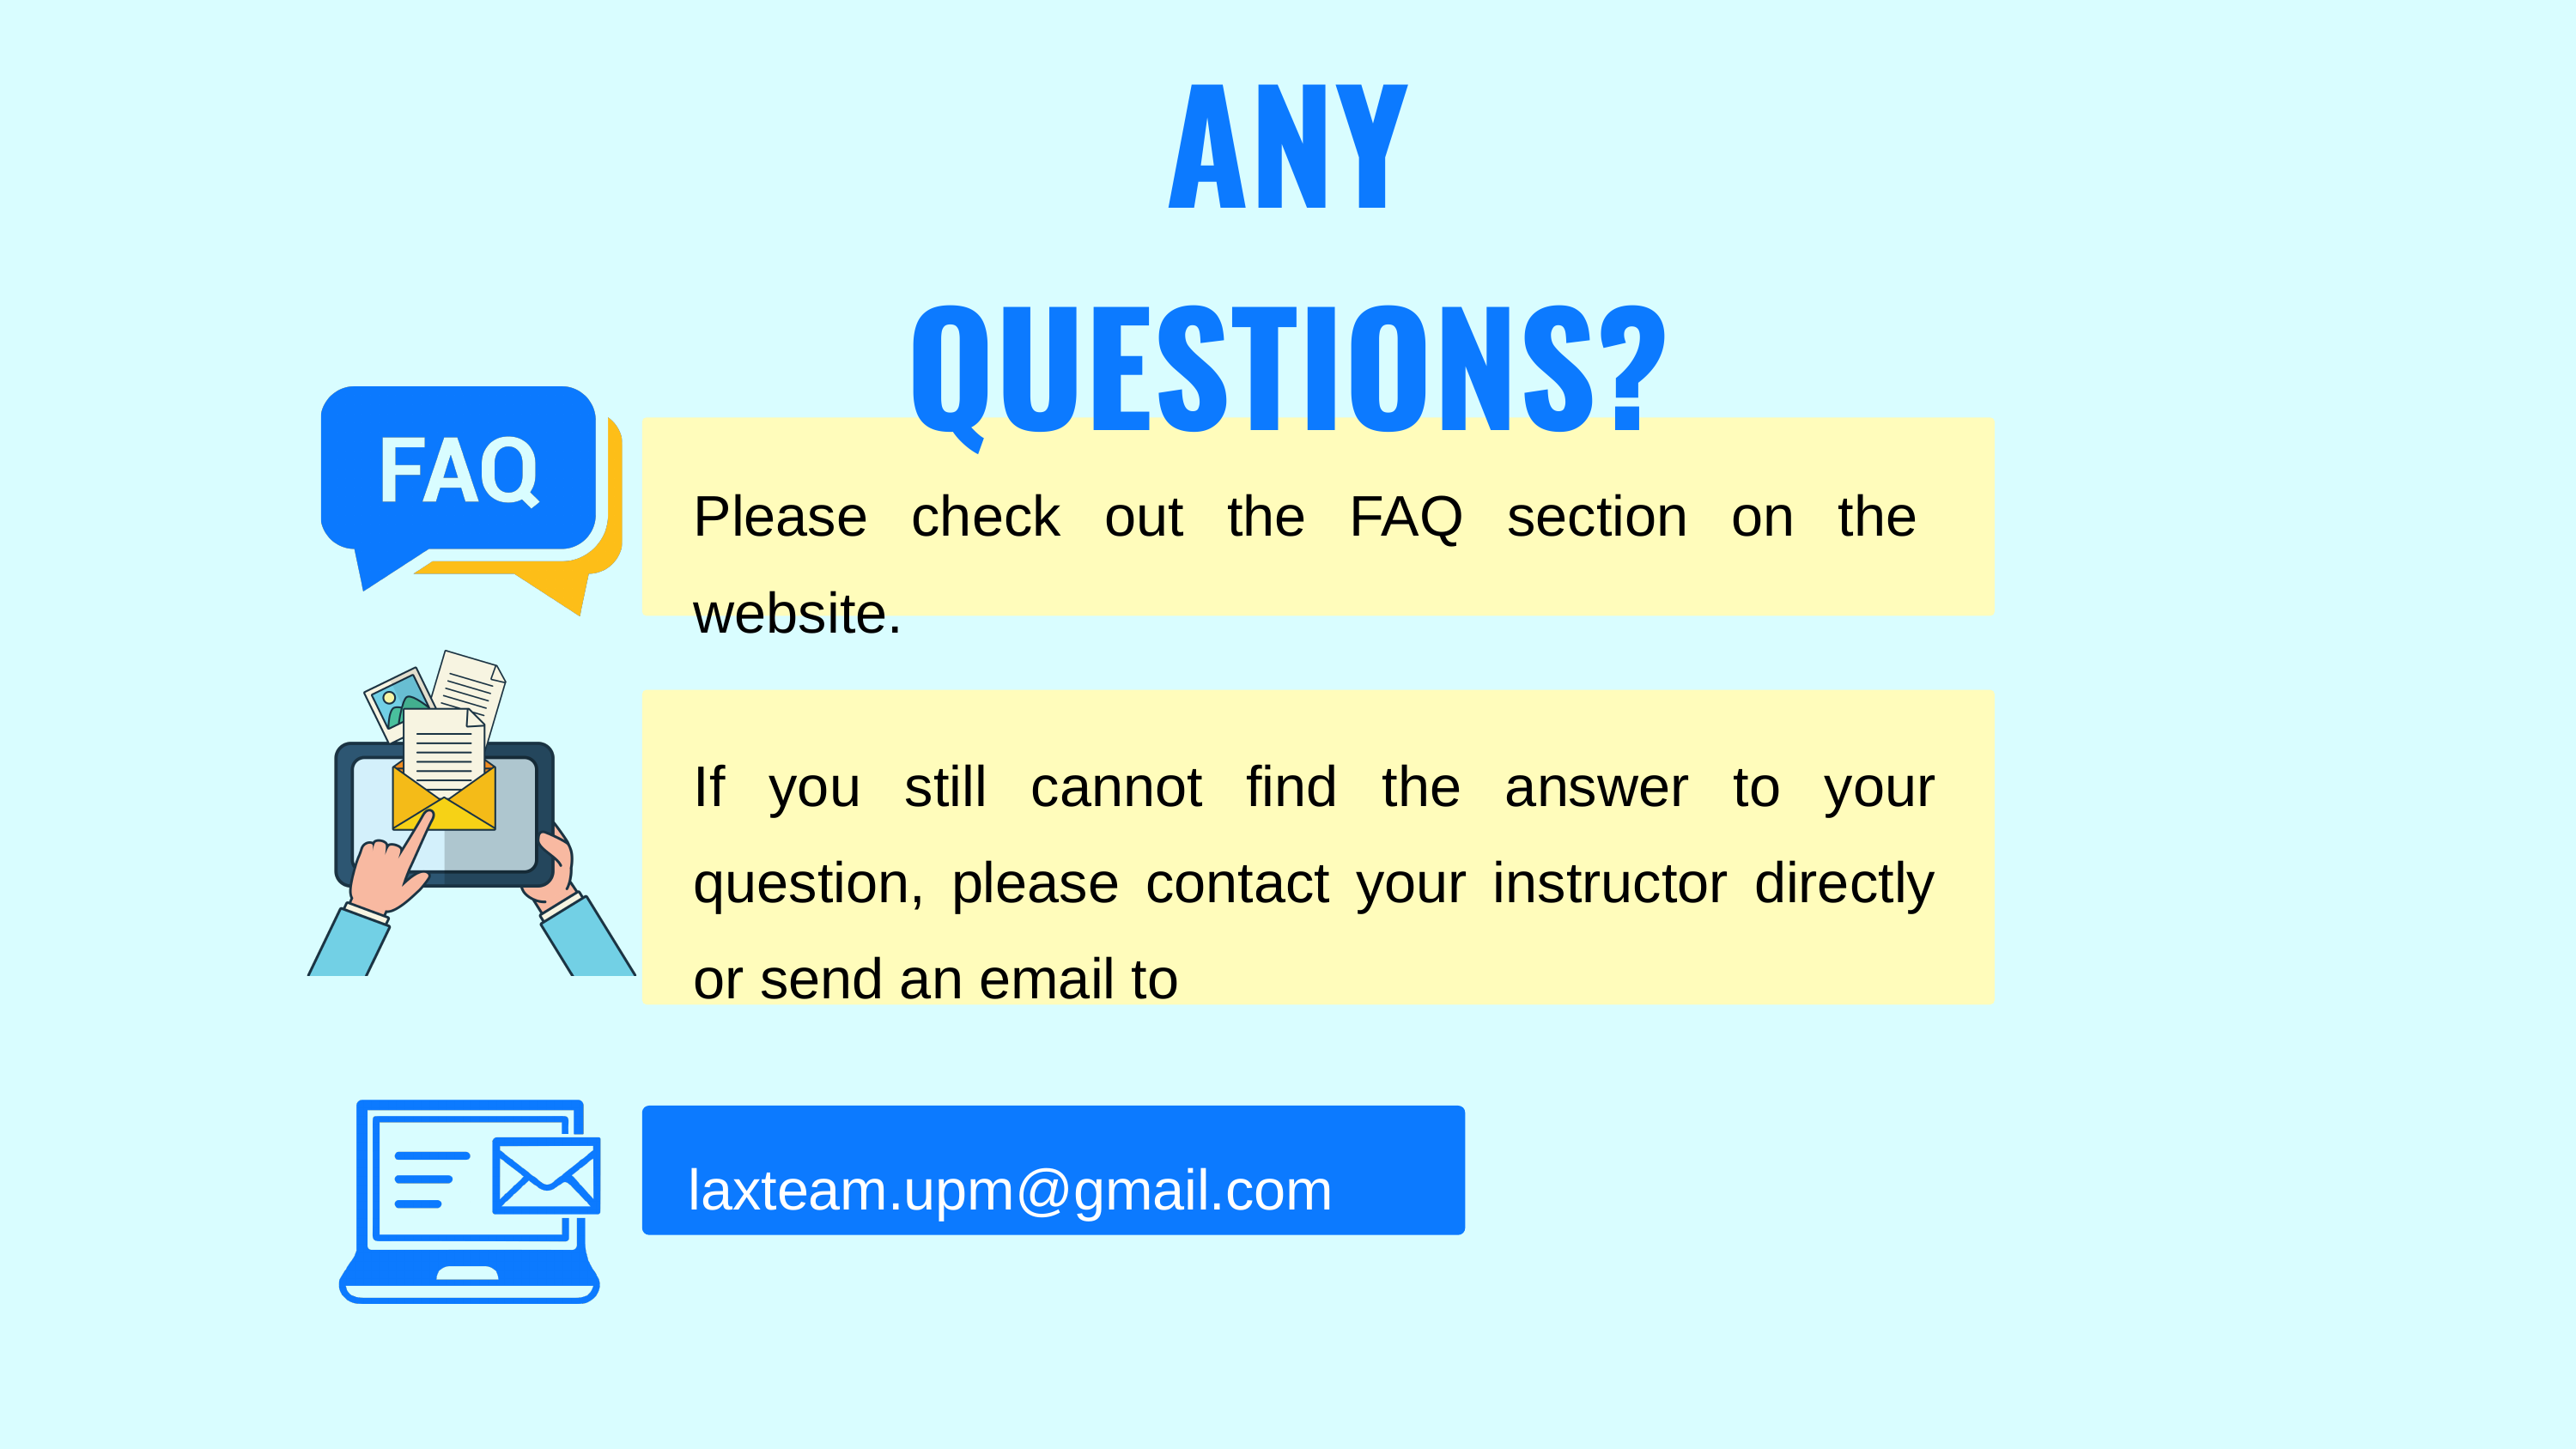

ANY QUESTIONS?

Please check out the FAQ section on the website.

If you still cannot find the answer to your question, please contact your instructor directly or send an email to

laxteam.upm@gmail.com